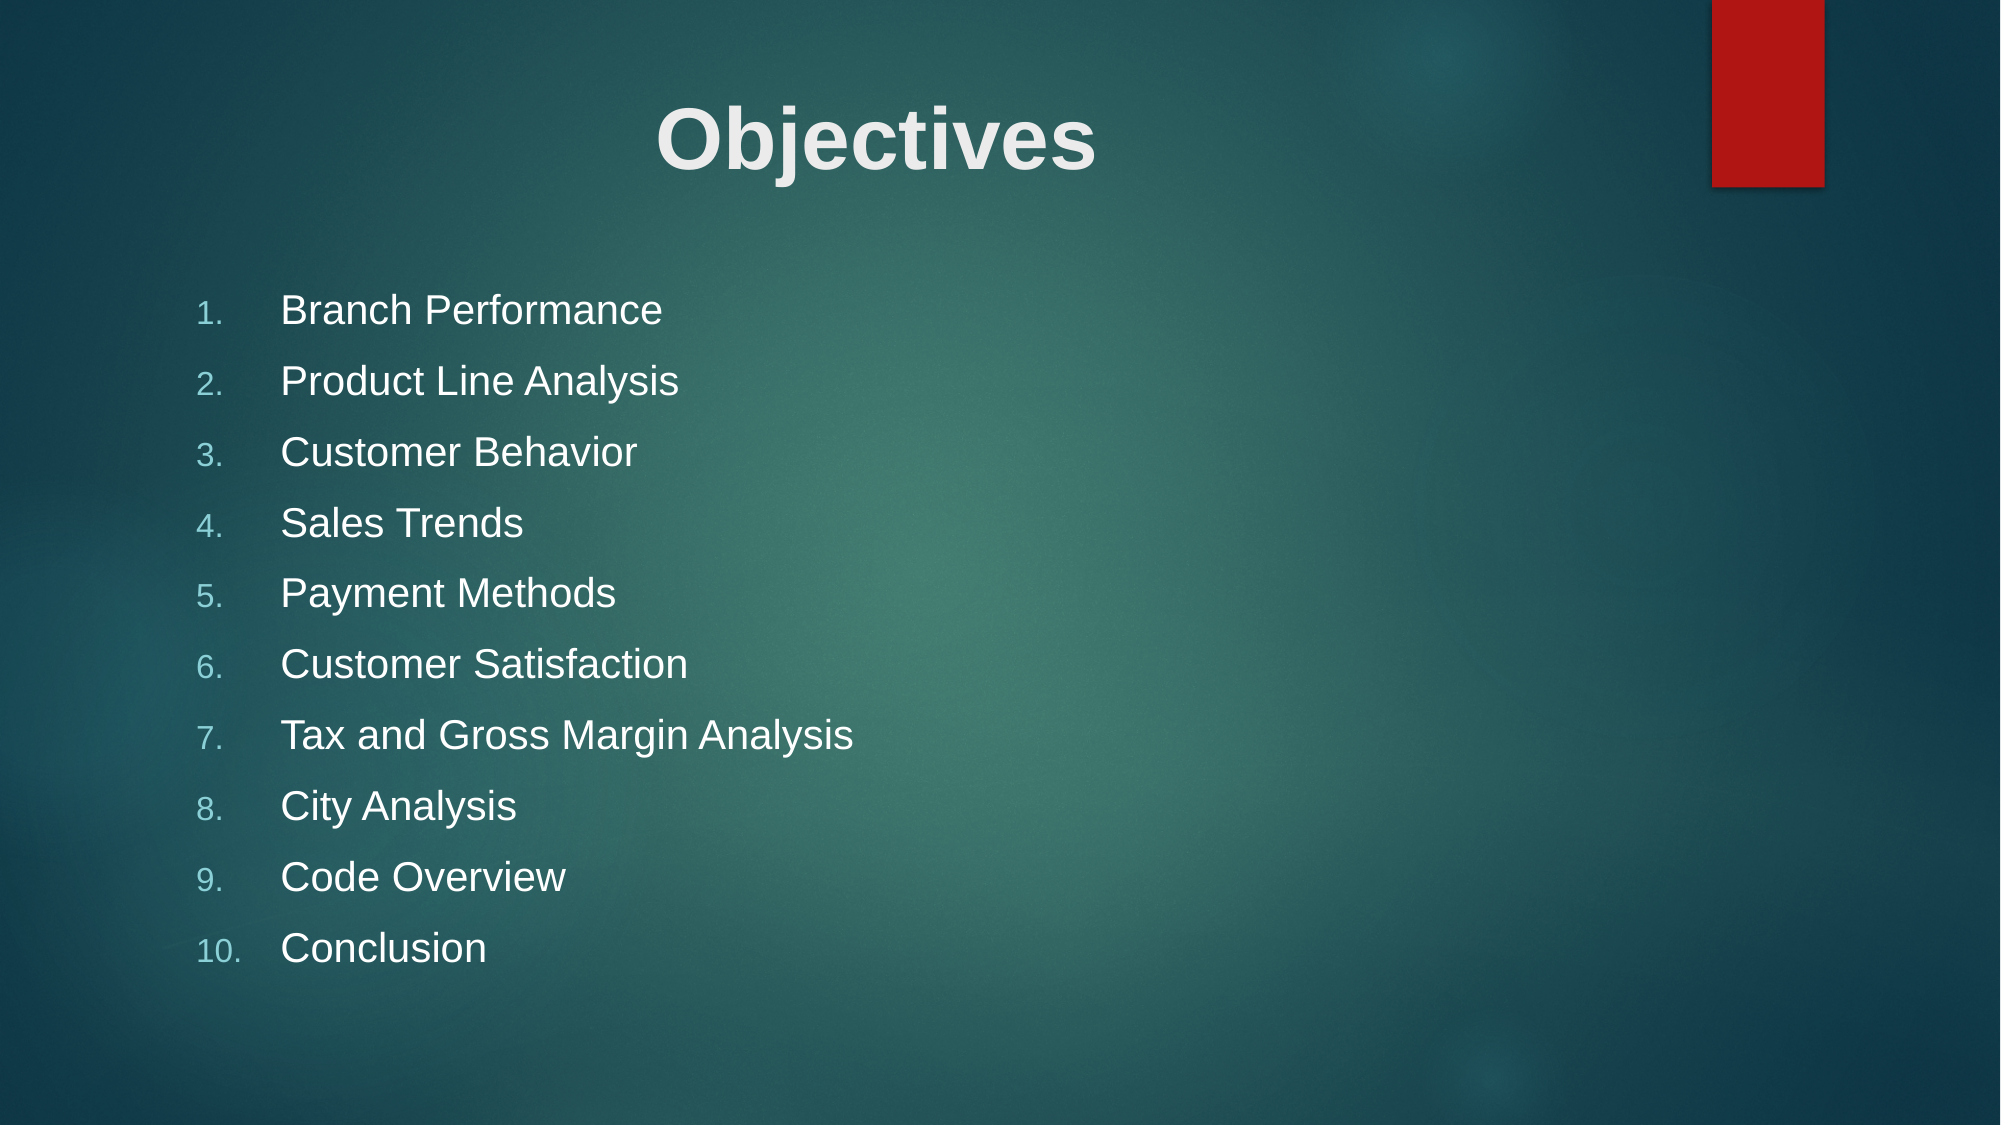

# Objectives
Branch Performance
Product Line Analysis
Customer Behavior
Sales Trends
Payment Methods
Customer Satisfaction
Tax and Gross Margin Analysis
City Analysis
Code Overview
Conclusion